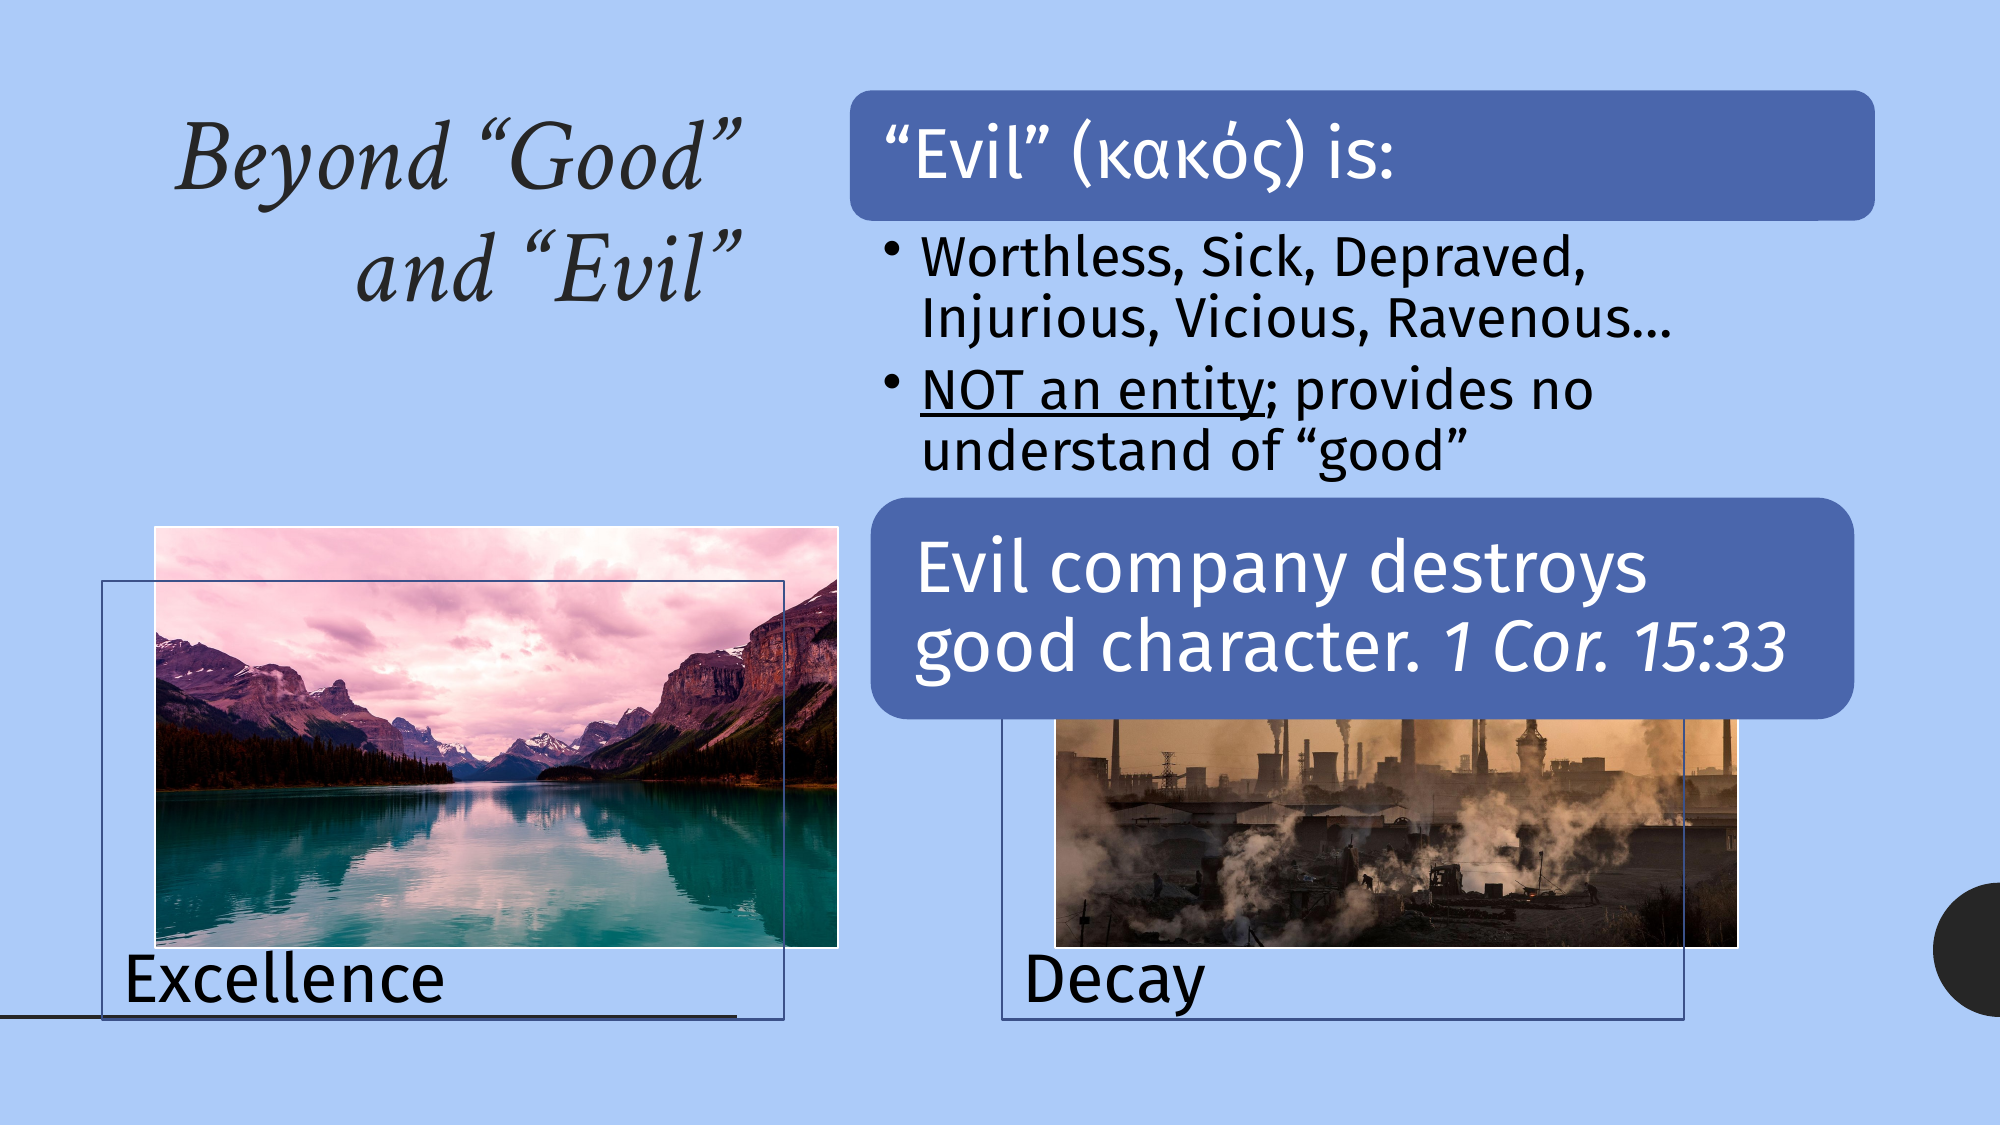

“Evil” (κακός) is:
Worthless, Sick, Depraved, Injurious, Vicious, Ravenous…
NOT an entity; provides no understand of “good”
# Beyond “Good” and “Evil”
Evil company destroys good character. 1 Cor. 15:33
Excellence
Decay